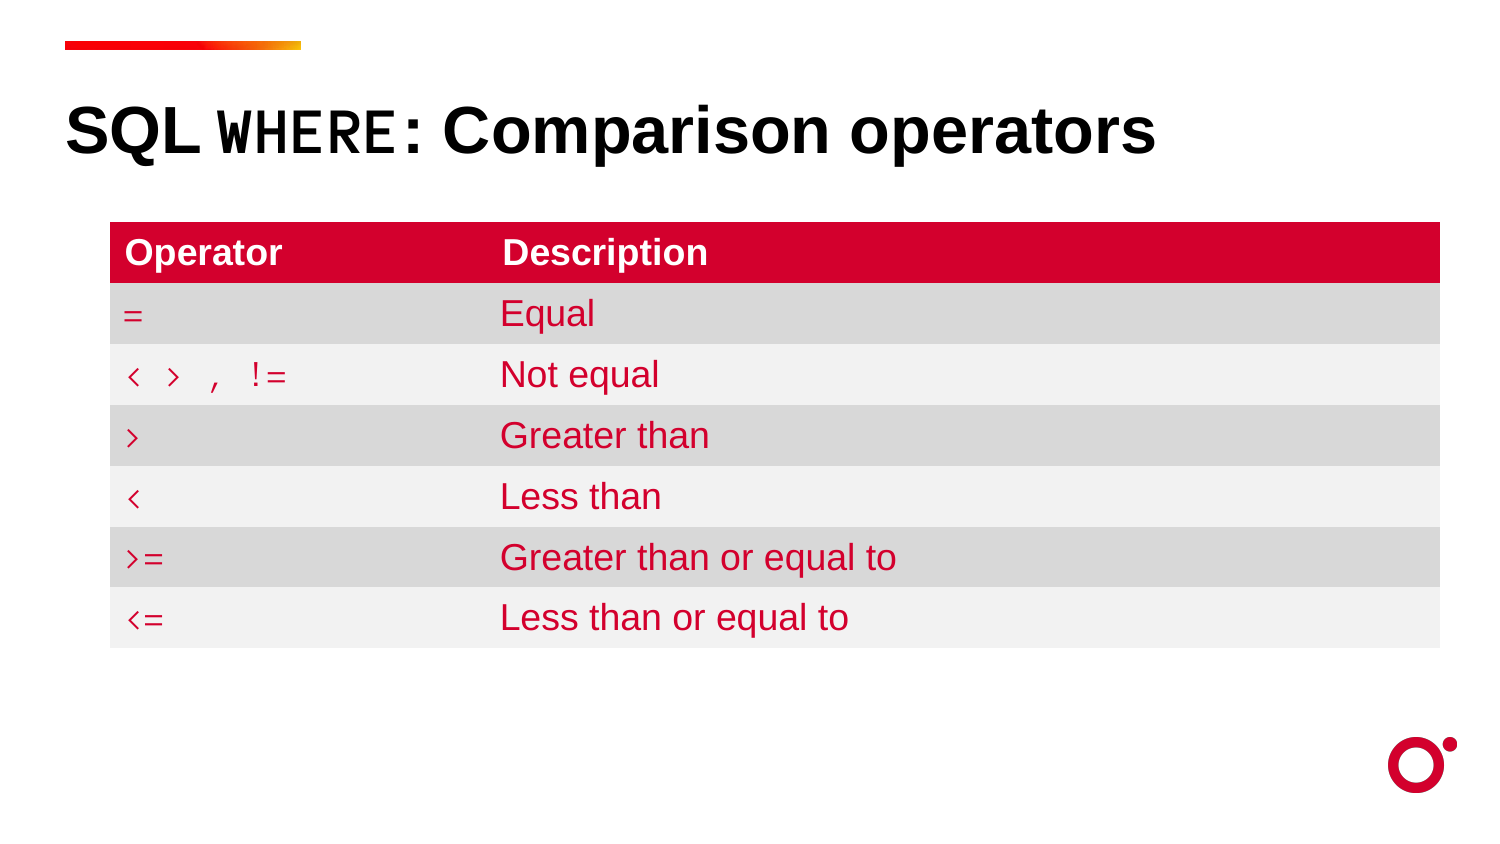

SQL WHERE: Comparison operators

| Operator Description |  |
| --- | --- |
| = | Equal |
| < > , != | Not equal |
| > | Greater than |
| < | Less than |
| >= | Greater than or equal to |
| <= | Less than or equal to |